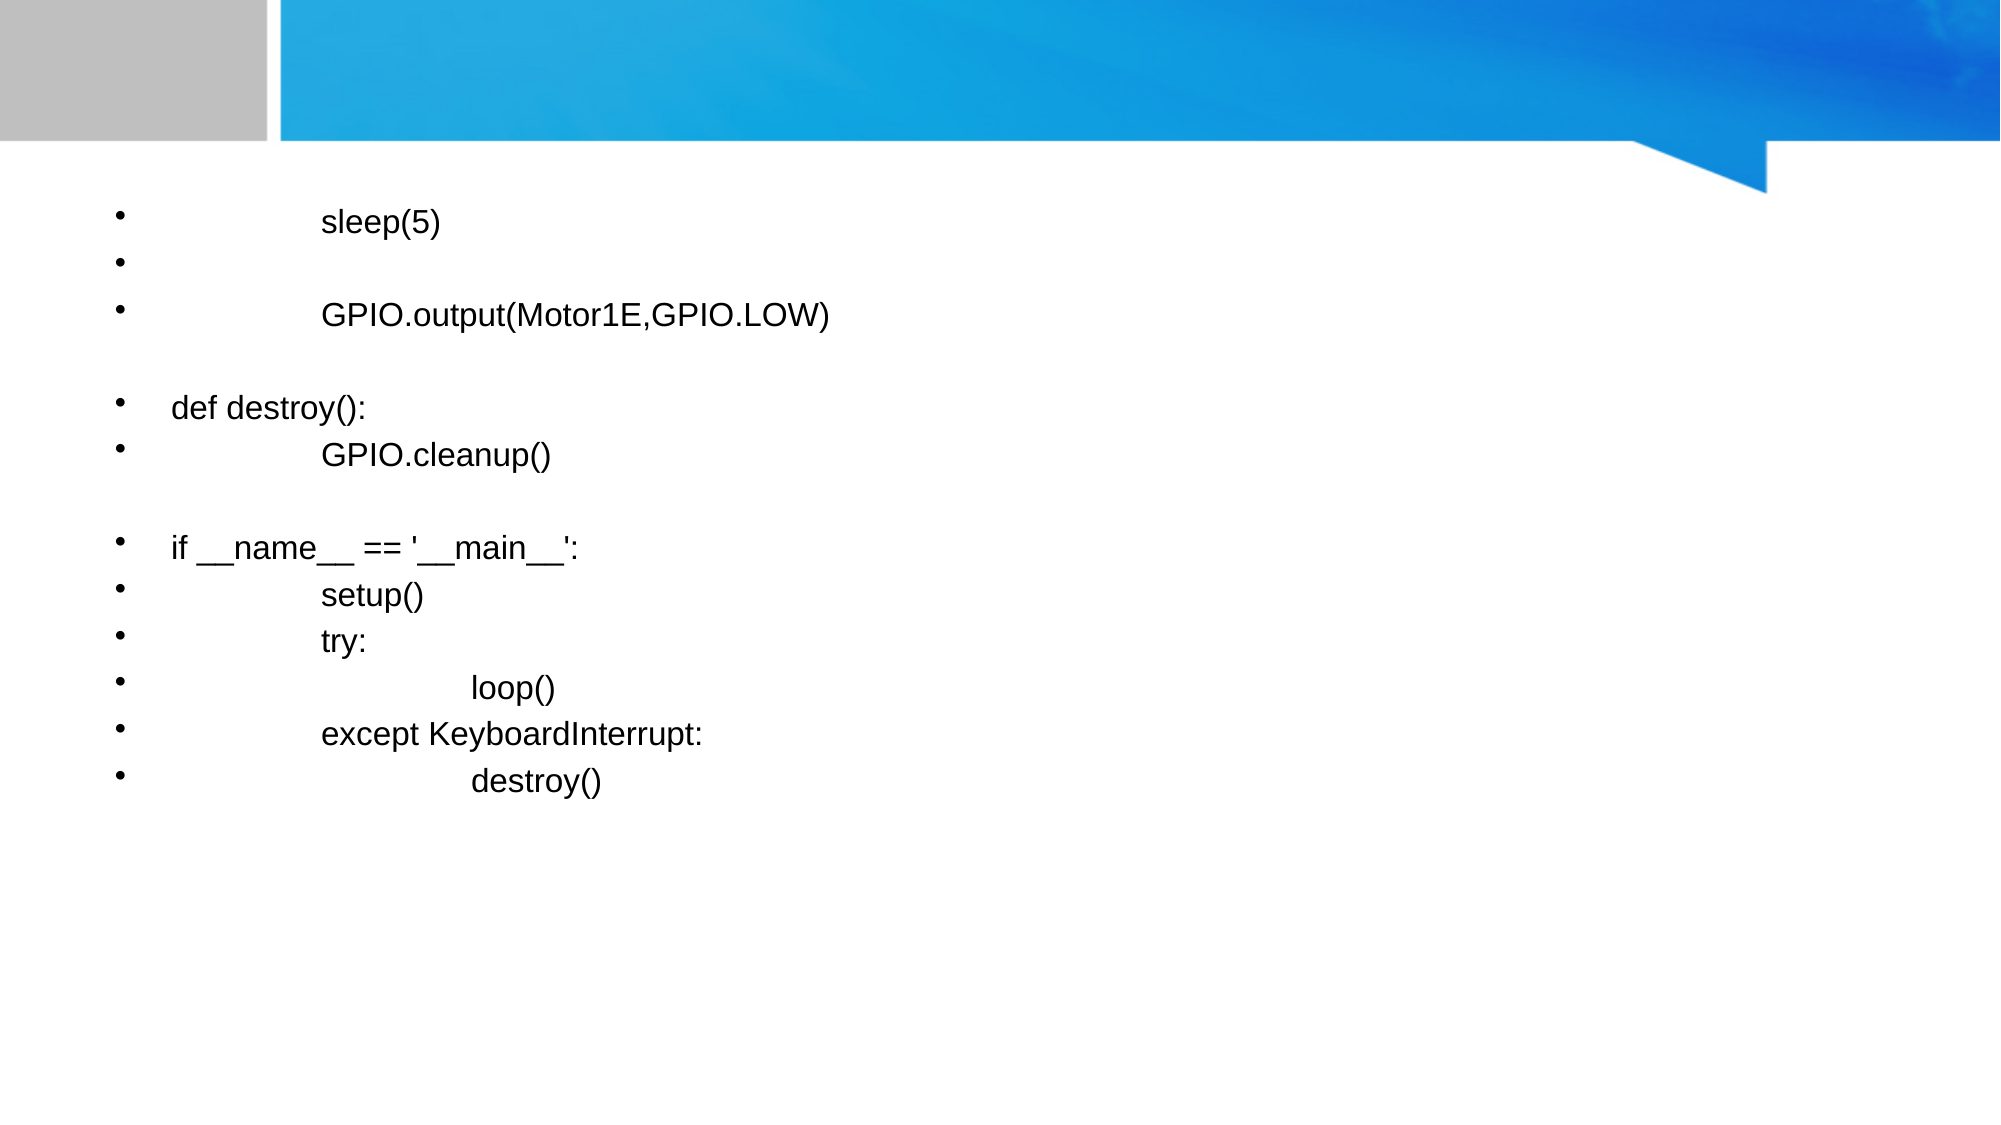

#
	sleep(5)

	GPIO.output(Motor1E,GPIO.LOW)

def destroy():
	GPIO.cleanup()

if __name__ == '__main__':
	setup()
	try:
    		loop()
  	except KeyboardInterrupt:
		destroy()